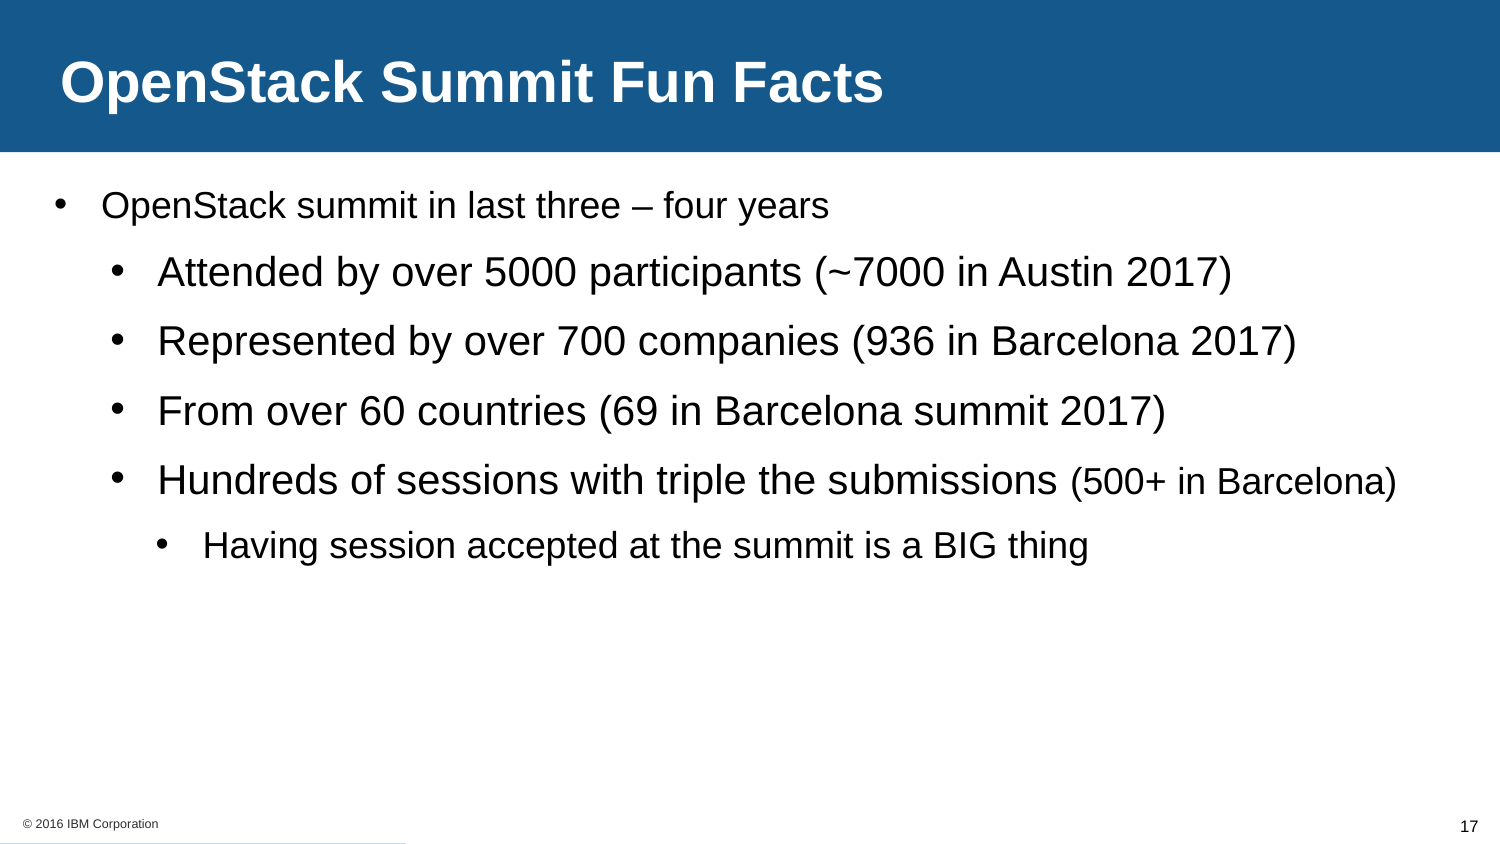

# OpenStack Summit Fun Facts
OpenStack summit in last three – four years
Attended by over 5000 participants (~7000 in Austin 2017)
Represented by over 700 companies (936 in Barcelona 2017)
From over 60 countries (69 in Barcelona summit 2017)
Hundreds of sessions with triple the submissions (500+ in Barcelona)
Having session accepted at the summit is a BIG thing

17